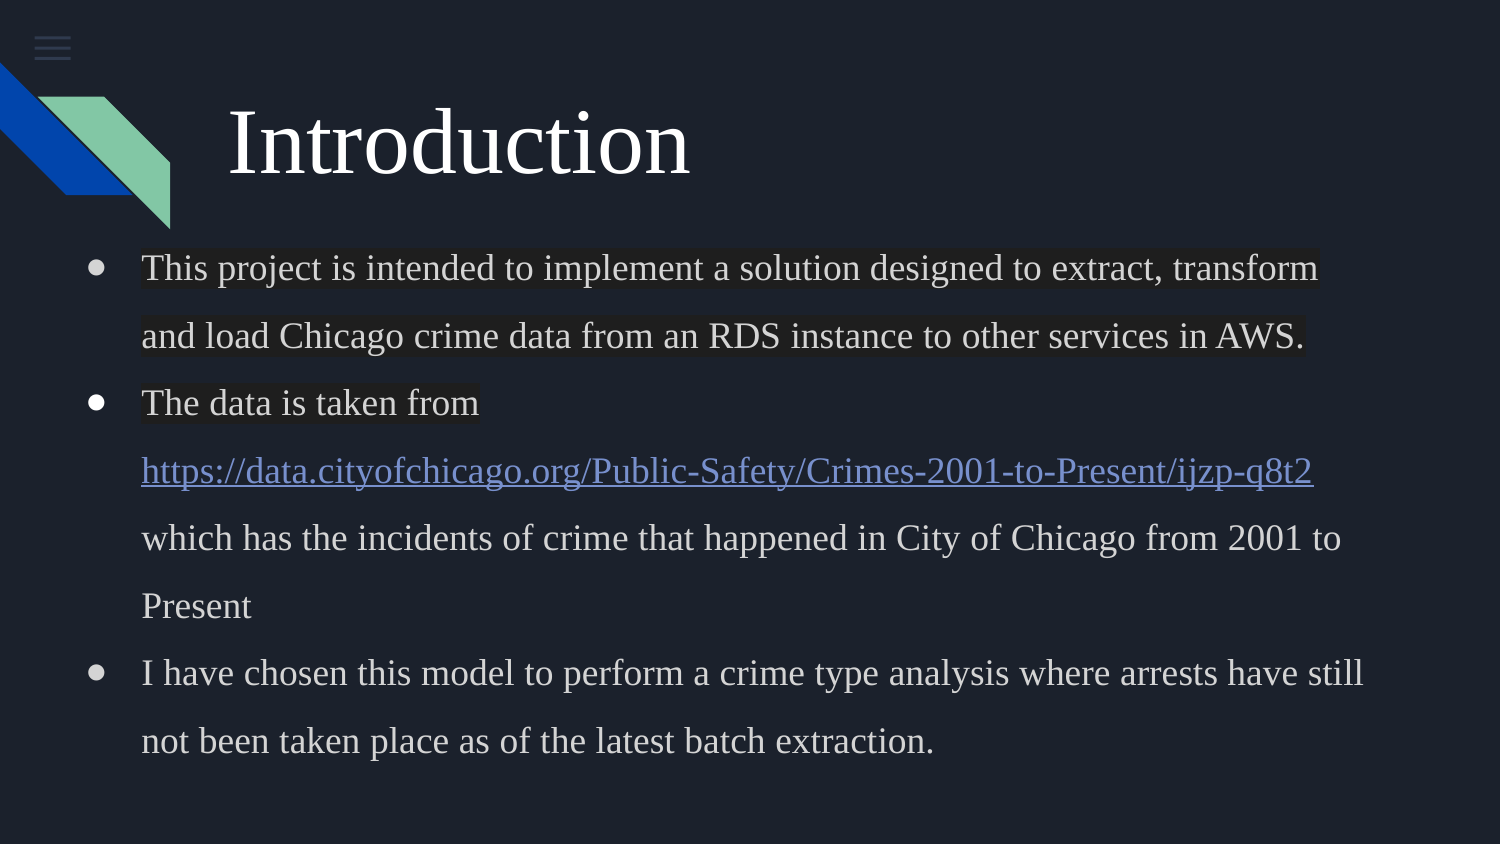

# Introduction
This project is intended to implement a solution designed to extract, transform and load Chicago crime data from an RDS instance to other services in AWS.
The data is taken from https://data.cityofchicago.org/Public-Safety/Crimes-2001-to-Present/ijzp-q8t2
which has the incidents of crime that happened in City of Chicago from 2001 to Present
I have chosen this model to perform a crime type analysis where arrests have still not been taken place as of the latest batch extraction.